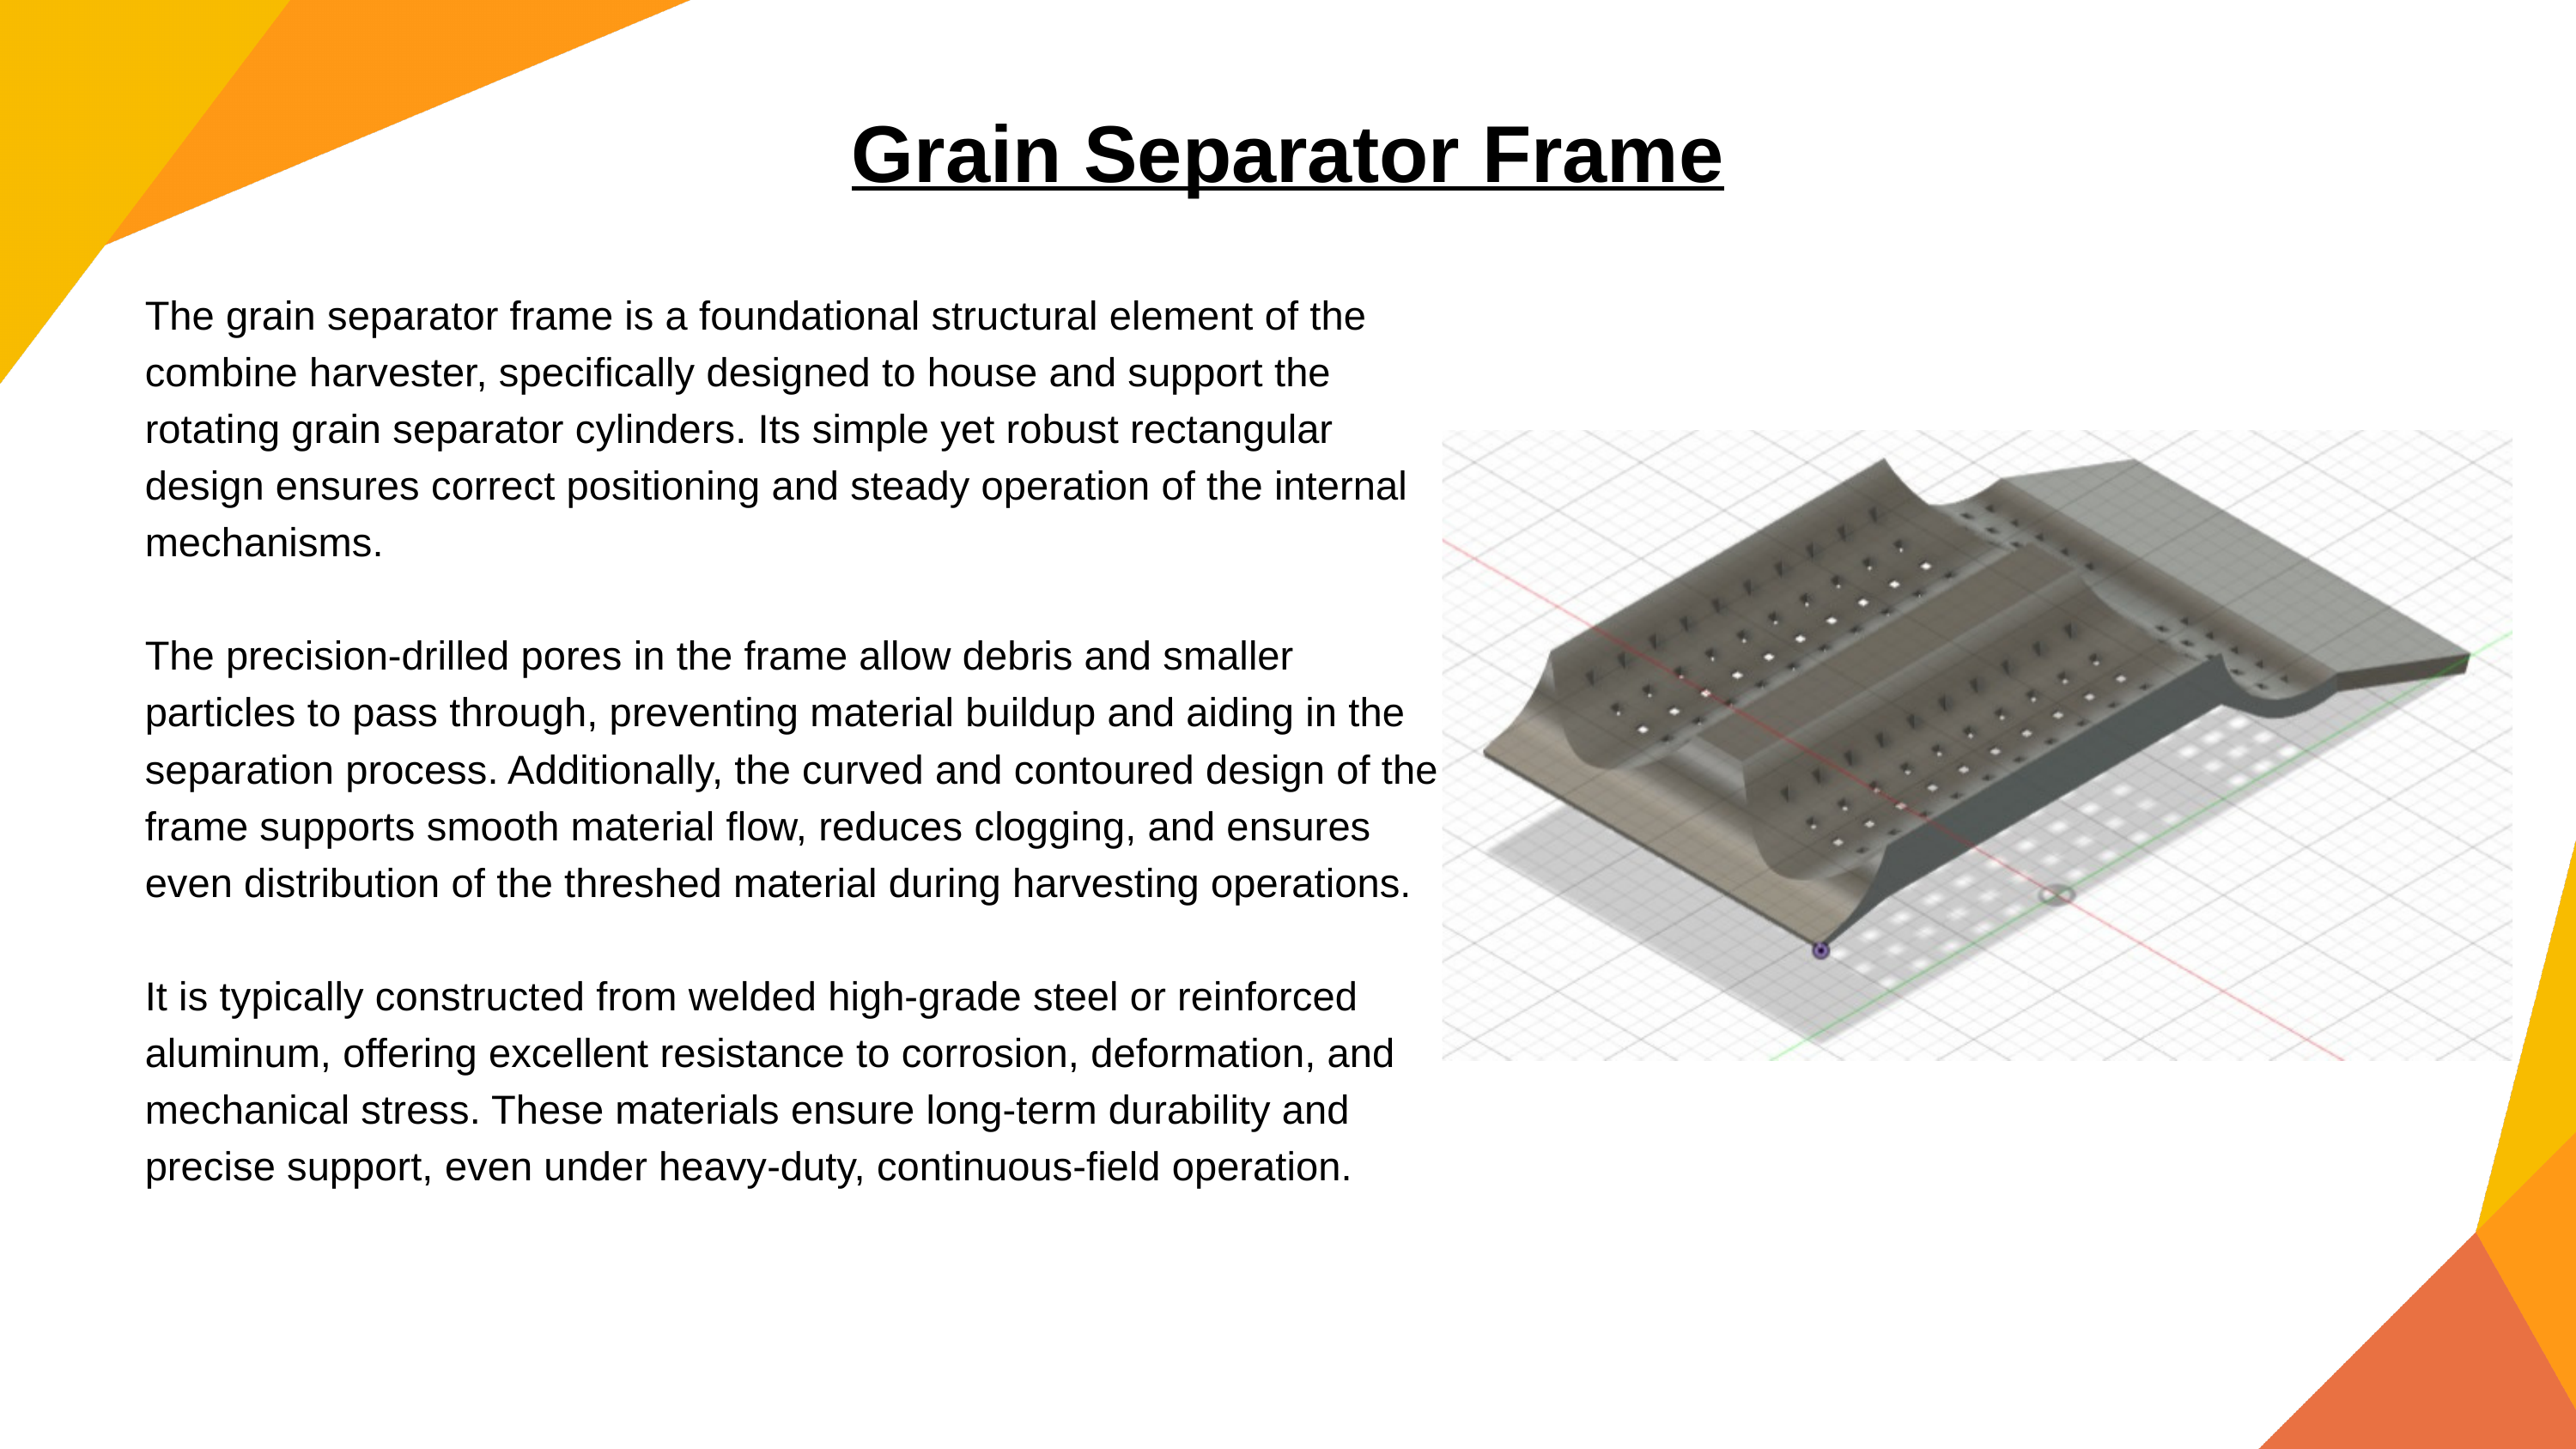

Grain Separator Frame
The grain separator frame is a foundational structural element of the combine harvester, specifically designed to house and support the rotating grain separator cylinders. Its simple yet robust rectangular design ensures correct positioning and steady operation of the internal mechanisms.

The precision-drilled pores in the frame allow debris and smaller particles to pass through, preventing material buildup and aiding in the separation process. Additionally, the curved and contoured design of the frame supports smooth material flow, reduces clogging, and ensures even distribution of the threshed material during harvesting operations.

It is typically constructed from welded high-grade steel or reinforced aluminum, offering excellent resistance to corrosion, deformation, and mechanical stress. These materials ensure long-term durability and precise support, even under heavy-duty, continuous-field operation.